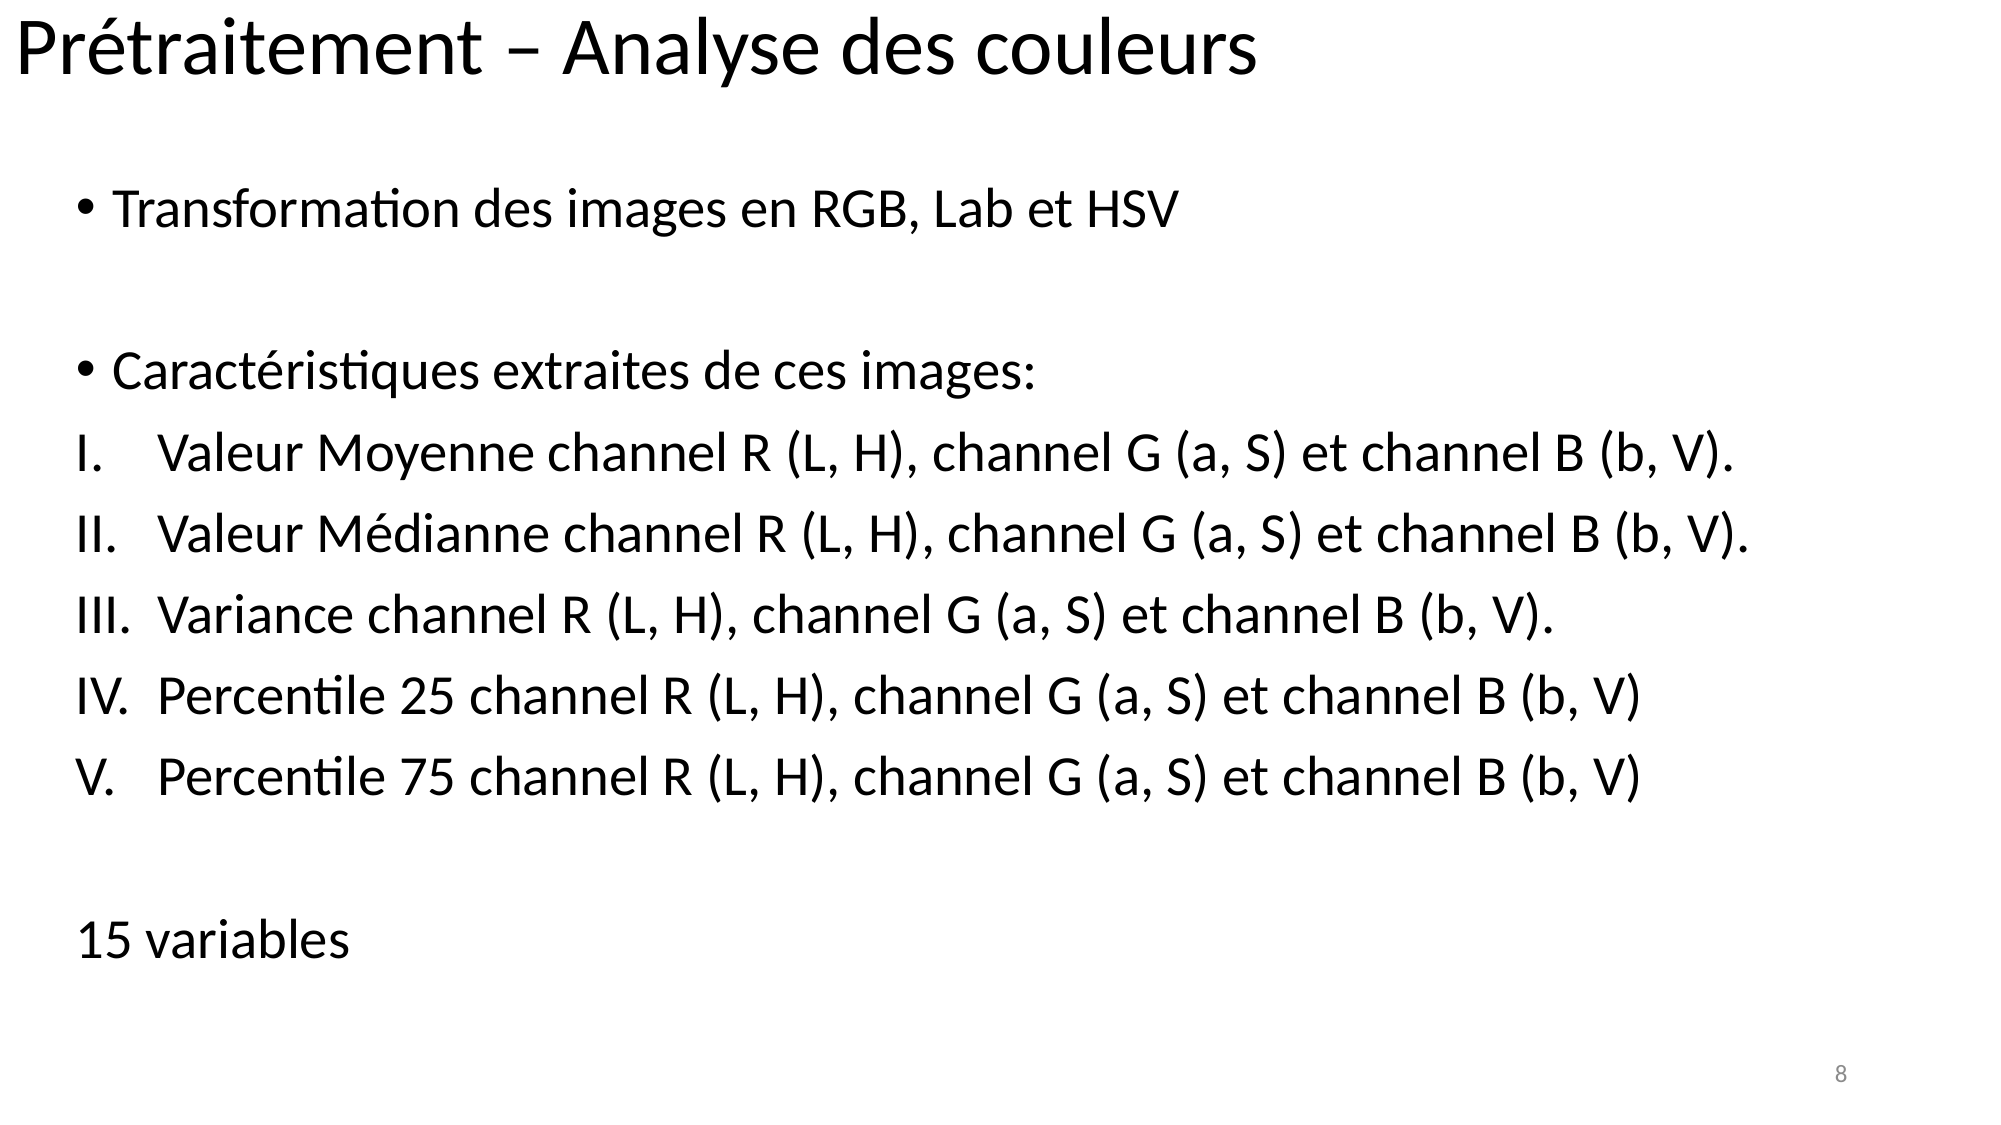

# Prétraitement – Analyse des couleurs
Transformation des images en RGB, Lab et HSV

Caractéristiques extraites de ces images:
Valeur Moyenne channel R (L, H), channel G (a, S) et channel B (b, V).
Valeur Médianne channel R (L, H), channel G (a, S) et channel B (b, V).
Variance channel R (L, H), channel G (a, S) et channel B (b, V).
Percentile 25 channel R (L, H), channel G (a, S) et channel B (b, V)
Percentile 75 channel R (L, H), channel G (a, S) et channel B (b, V)

15 variables

8